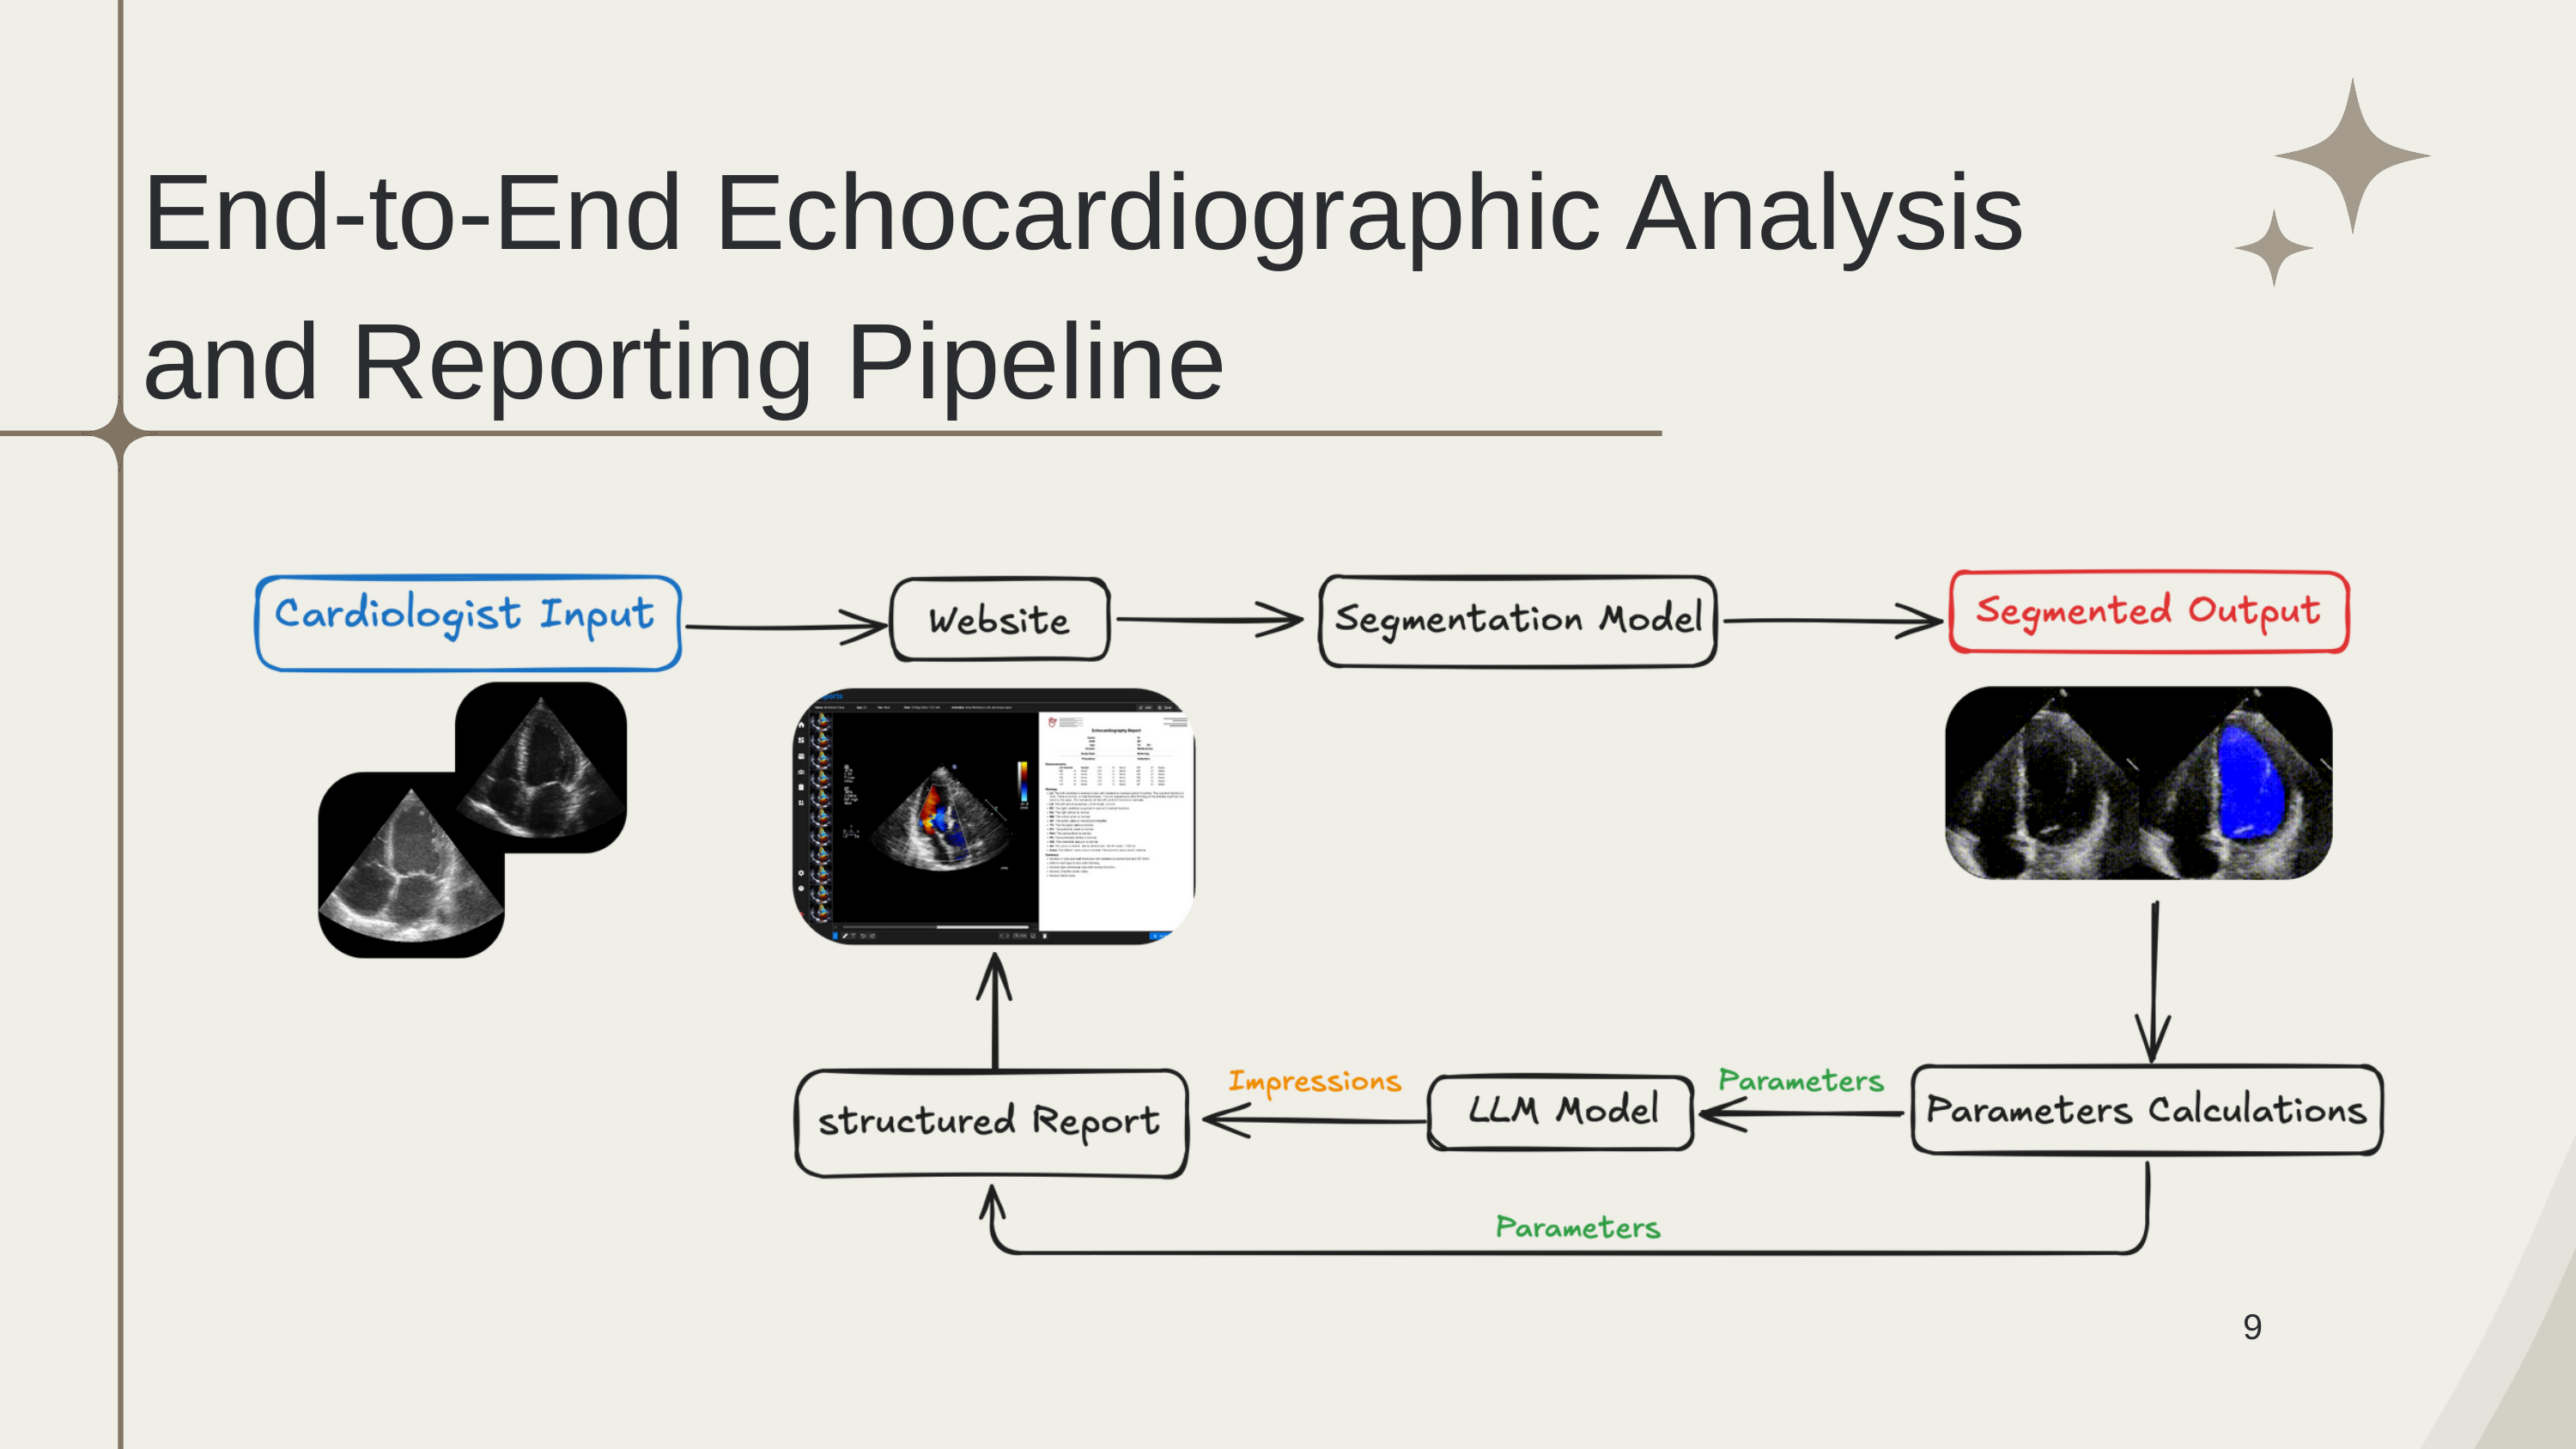

End-to-End Echocardiographic Analysis and Reporting Pipeline

9